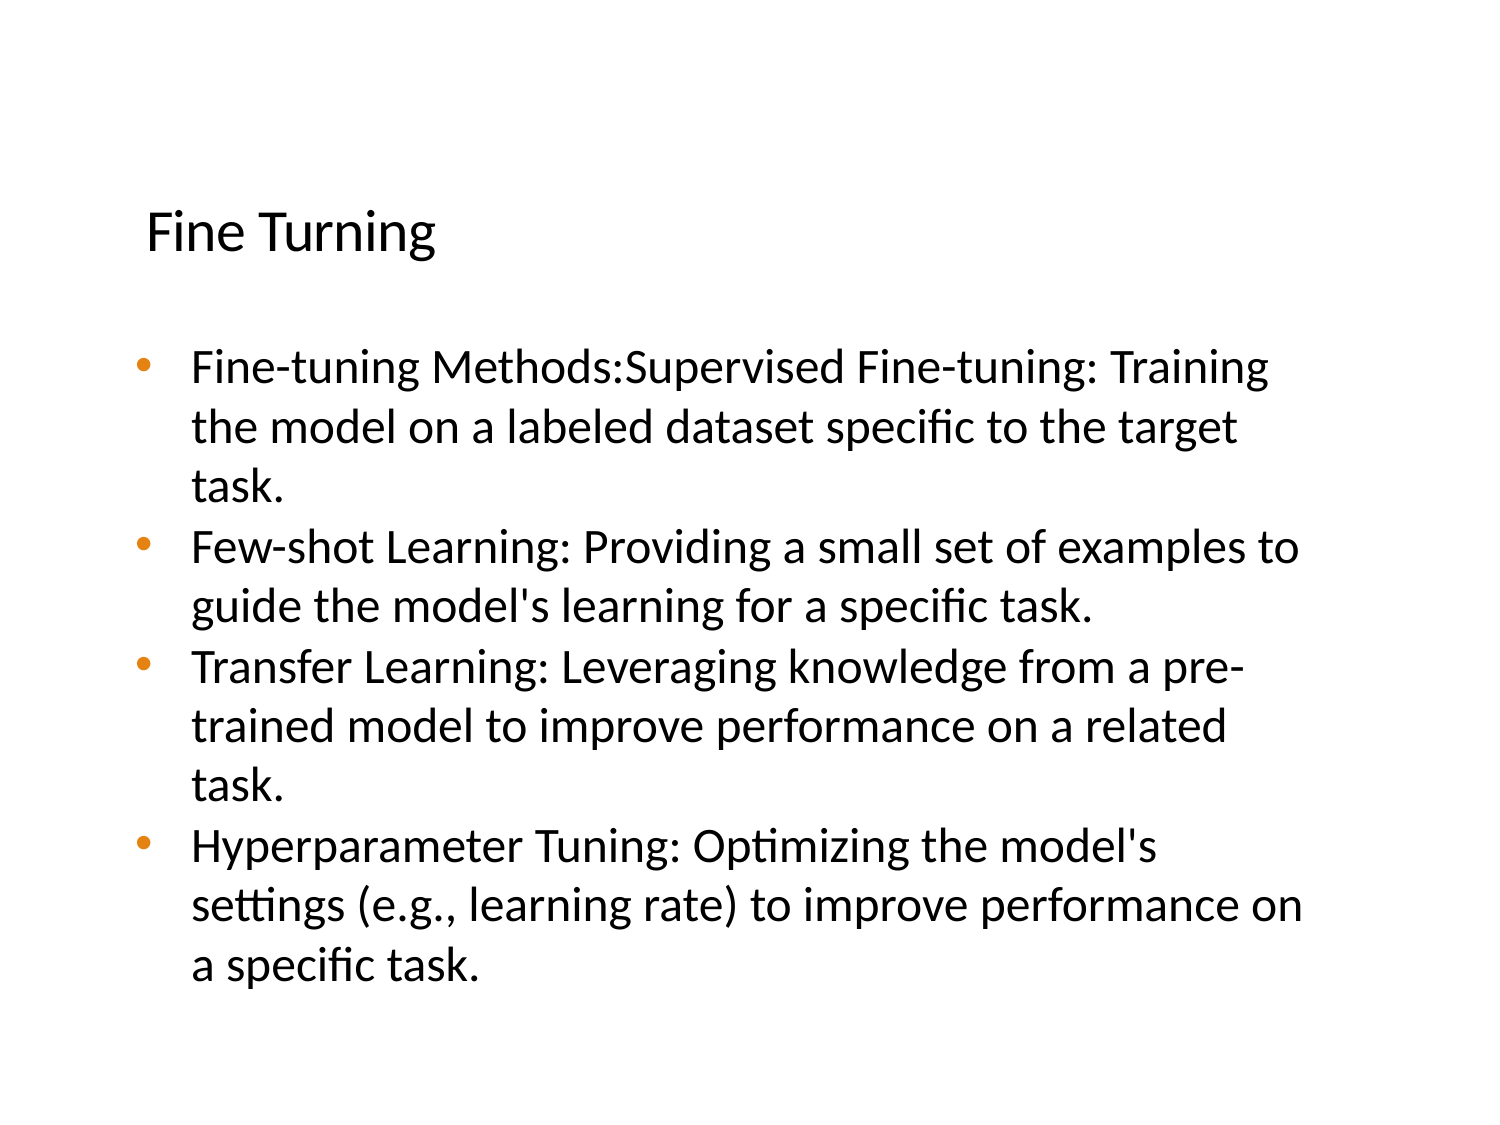

# Fine Turning
Fine-tuning Methods:Supervised Fine-tuning: Training the model on a labeled dataset specific to the target task.
Few-shot Learning: Providing a small set of examples to guide the model's learning for a specific task.
Transfer Learning: Leveraging knowledge from a pre-trained model to improve performance on a related task.
Hyperparameter Tuning: Optimizing the model's settings (e.g., learning rate) to improve performance on a specific task.